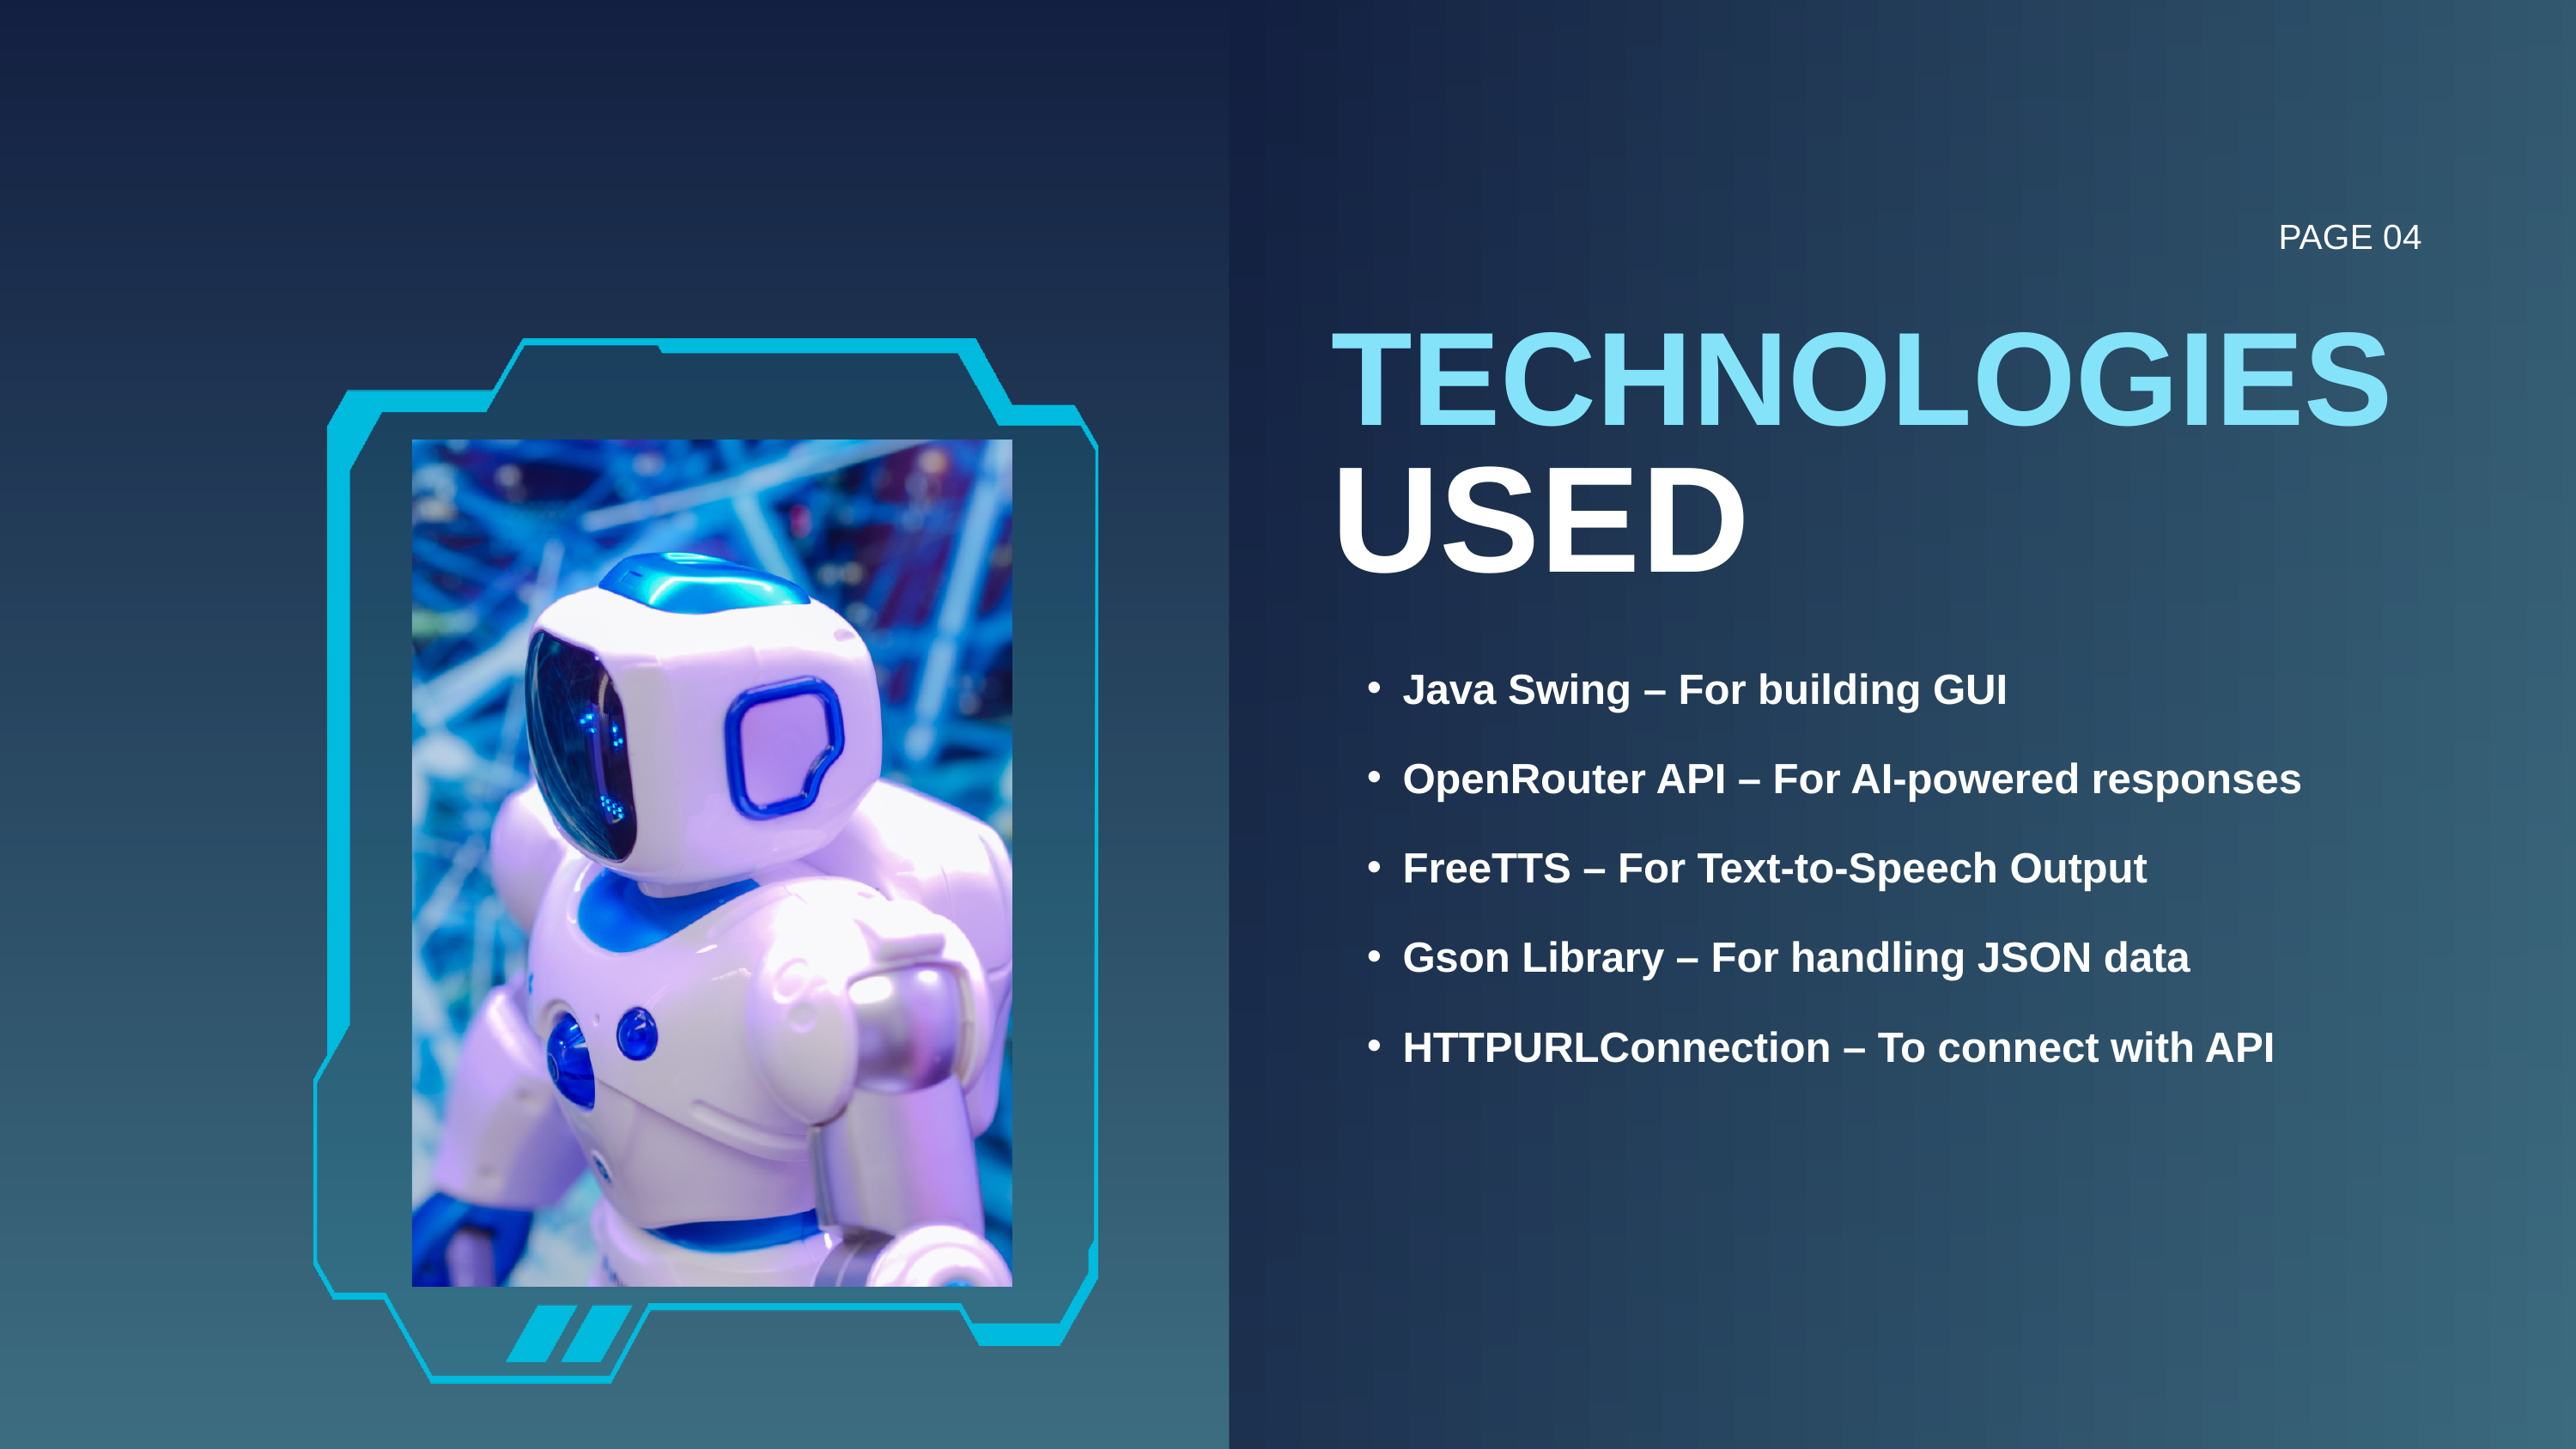

PAGE 04
TECHNOLOGIES

USED

Java Swing – For building GUI

OpenRouter API – For AI-powered responses

FreeTTS – For Text-to-Speech Output

Gson Library – For handling JSON data

HTTPURLConnection – To connect with API